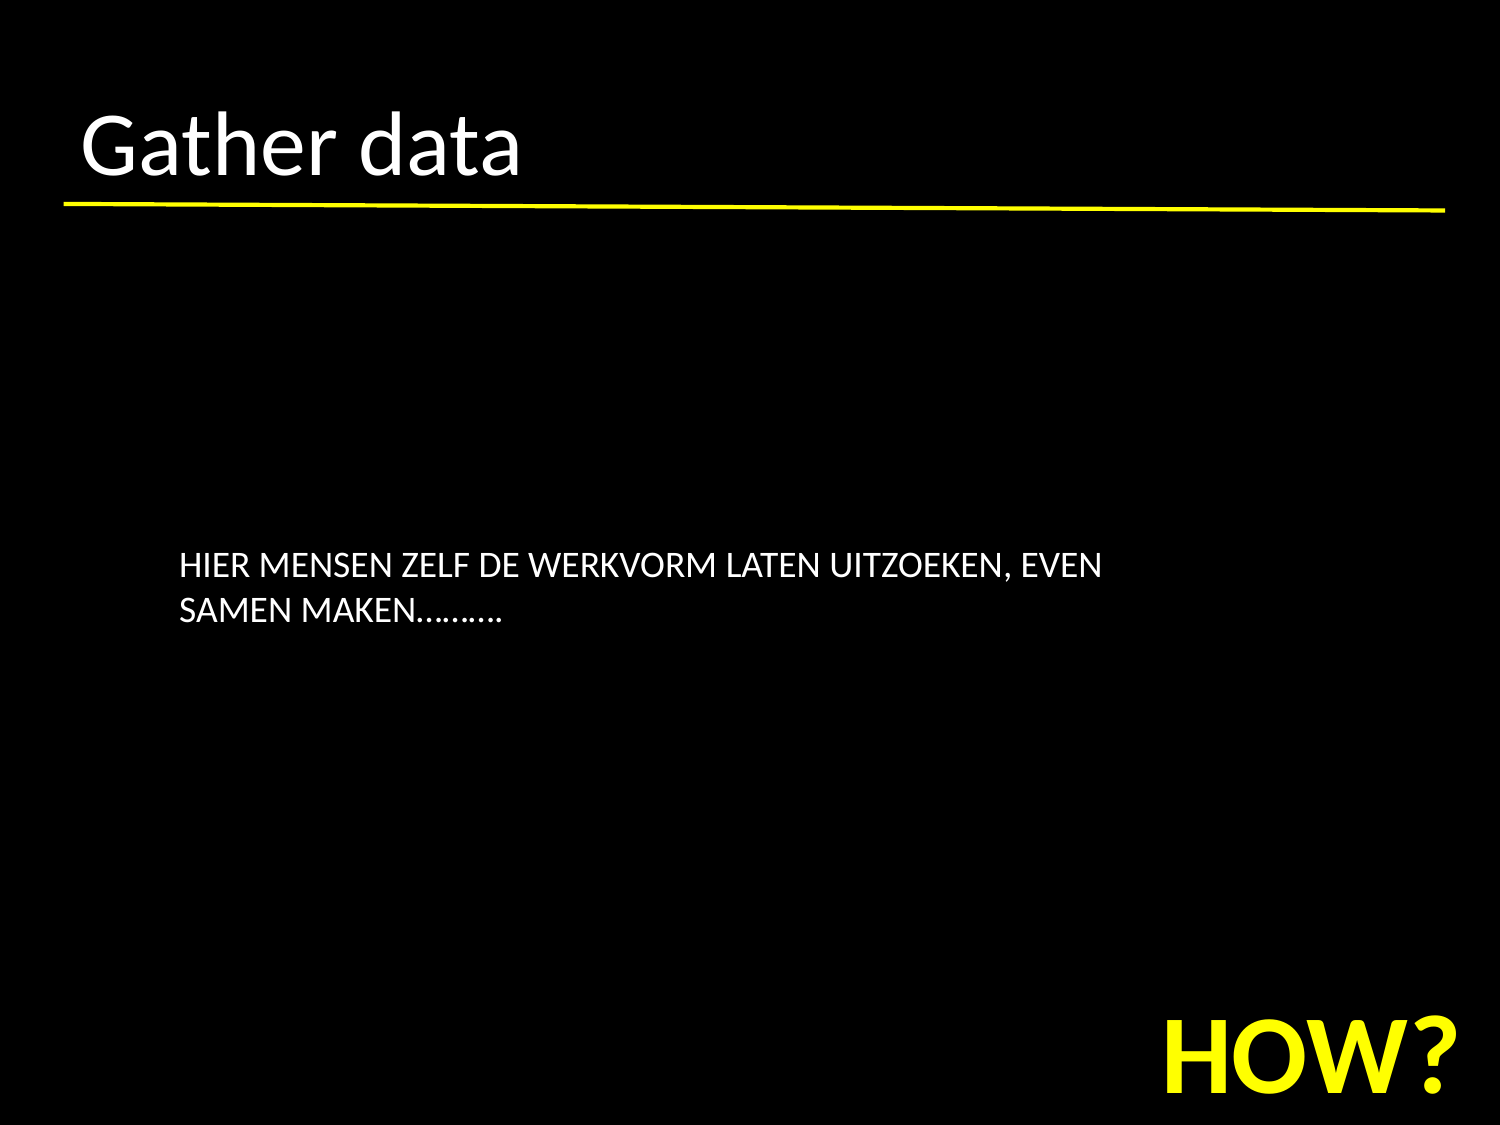

# Gather data
HIER MENSEN ZELF DE WERKVORM LATEN UITZOEKEN, EVEN SAMEN MAKEN……….
HOW?